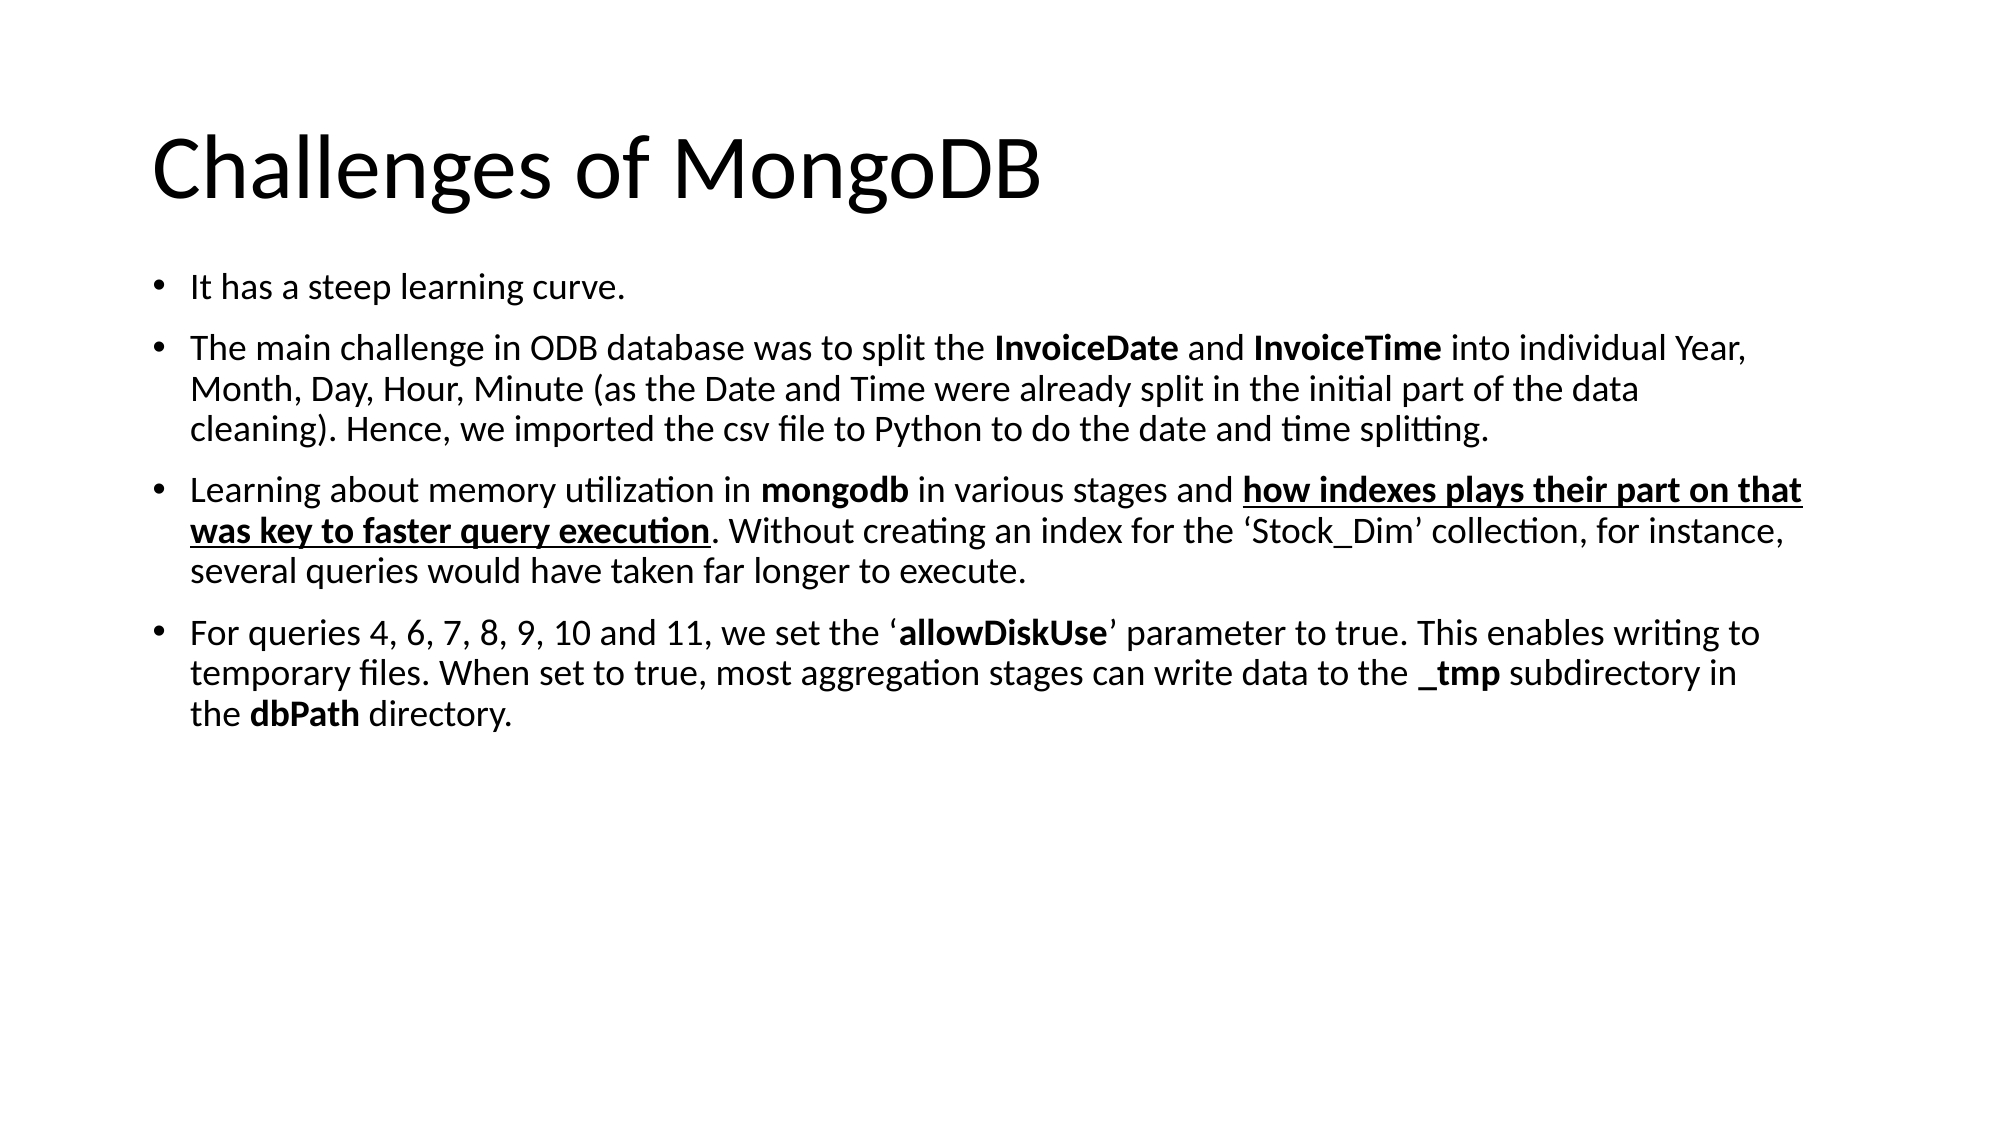

# Challenges of MongoDB
It has a steep learning curve.
The main challenge in ODB database was to split the InvoiceDate and InvoiceTime into individual Year, Month, Day, Hour, Minute (as the Date and Time were already split in the initial part of the data cleaning). Hence, we imported the csv file to Python to do the date and time splitting.
Learning about memory utilization in mongodb in various stages and how indexes plays their part on that was key to faster query execution. Without creating an index for the ‘Stock_Dim’ collection, for instance, several queries would have taken far longer to execute.
For queries 4, 6, 7, 8, 9, 10 and 11, we set the ‘allowDiskUse’ parameter to true. This enables writing to temporary files. When set to true, most aggregation stages can write data to the _tmp subdirectory in the dbPath directory.